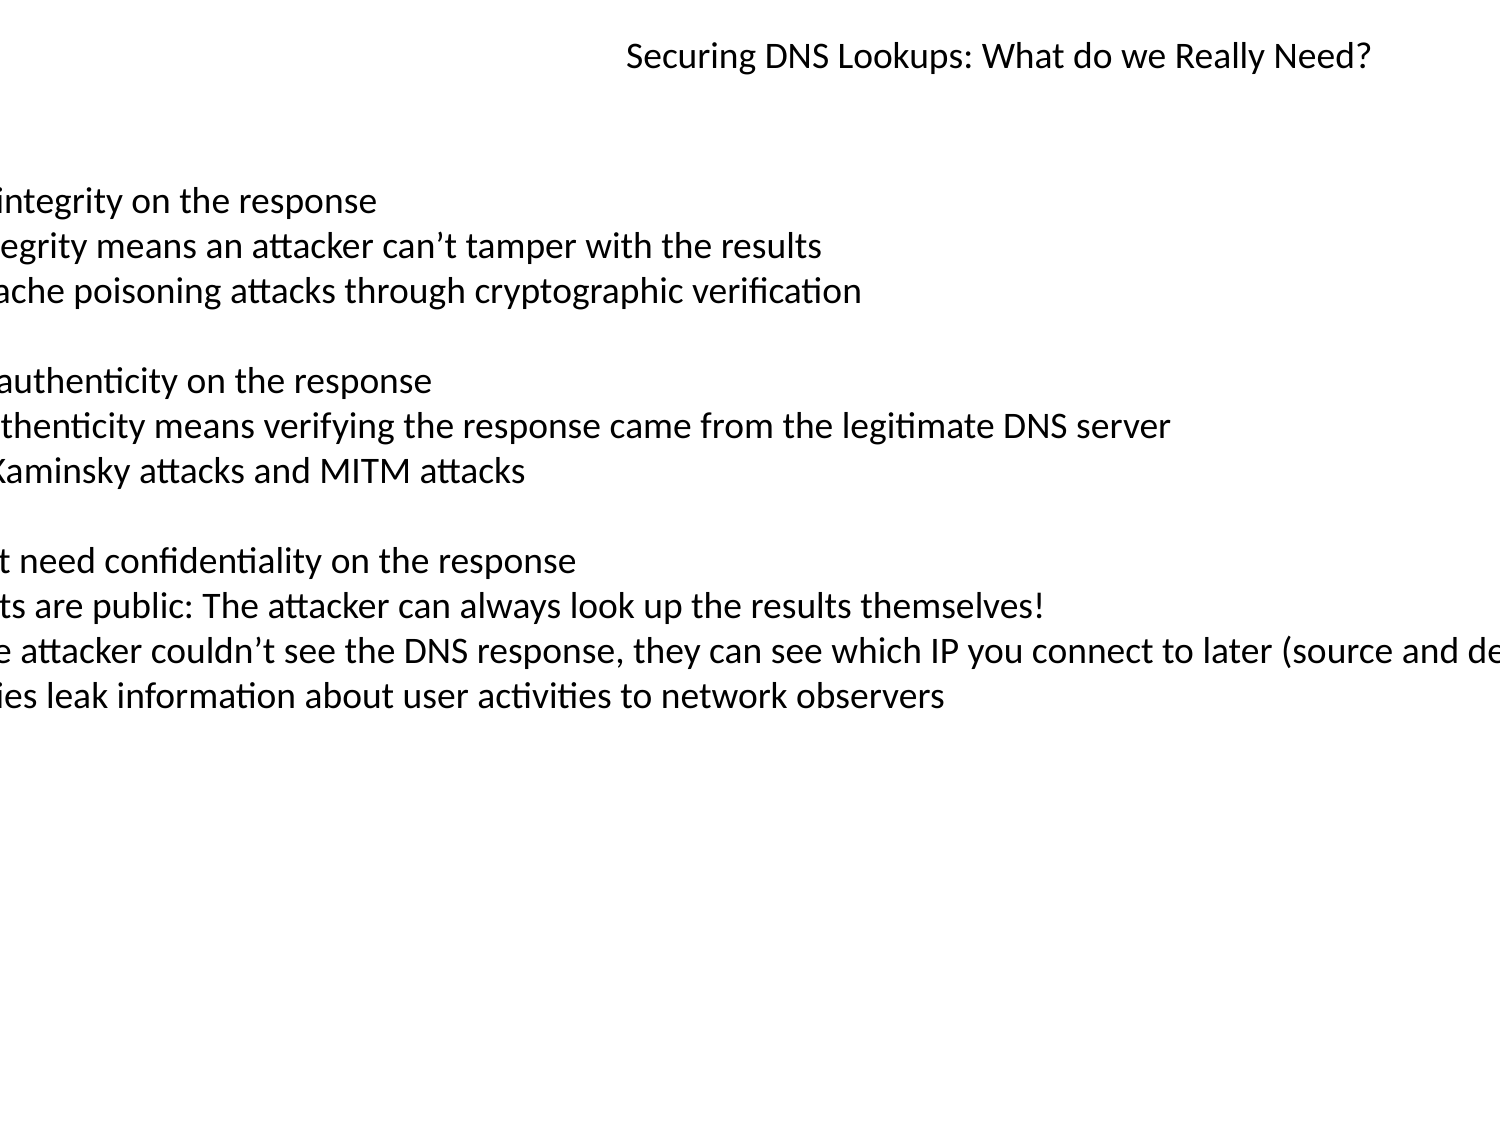

Securing DNS Lookups: What do we Really Need?
We want integrity on the response
Recall: Integrity means an attacker can’t tamper with the results
Prevent cache poisoning attacks through cryptographic verification

We want authenticity on the response
Recall: Authenticity means verifying the response came from the legitimate DNS server
Mitigate Kaminsky attacks and MITM attacks

We do not need confidentiality on the response
DNS results are public: The attacker can always look up the results themselves!
Even if the attacker couldn’t see the DNS response, they can see which IP you connect to later (source and destination IPs are visible regardless, really?)
DNS queries leak information about user activities to network observers